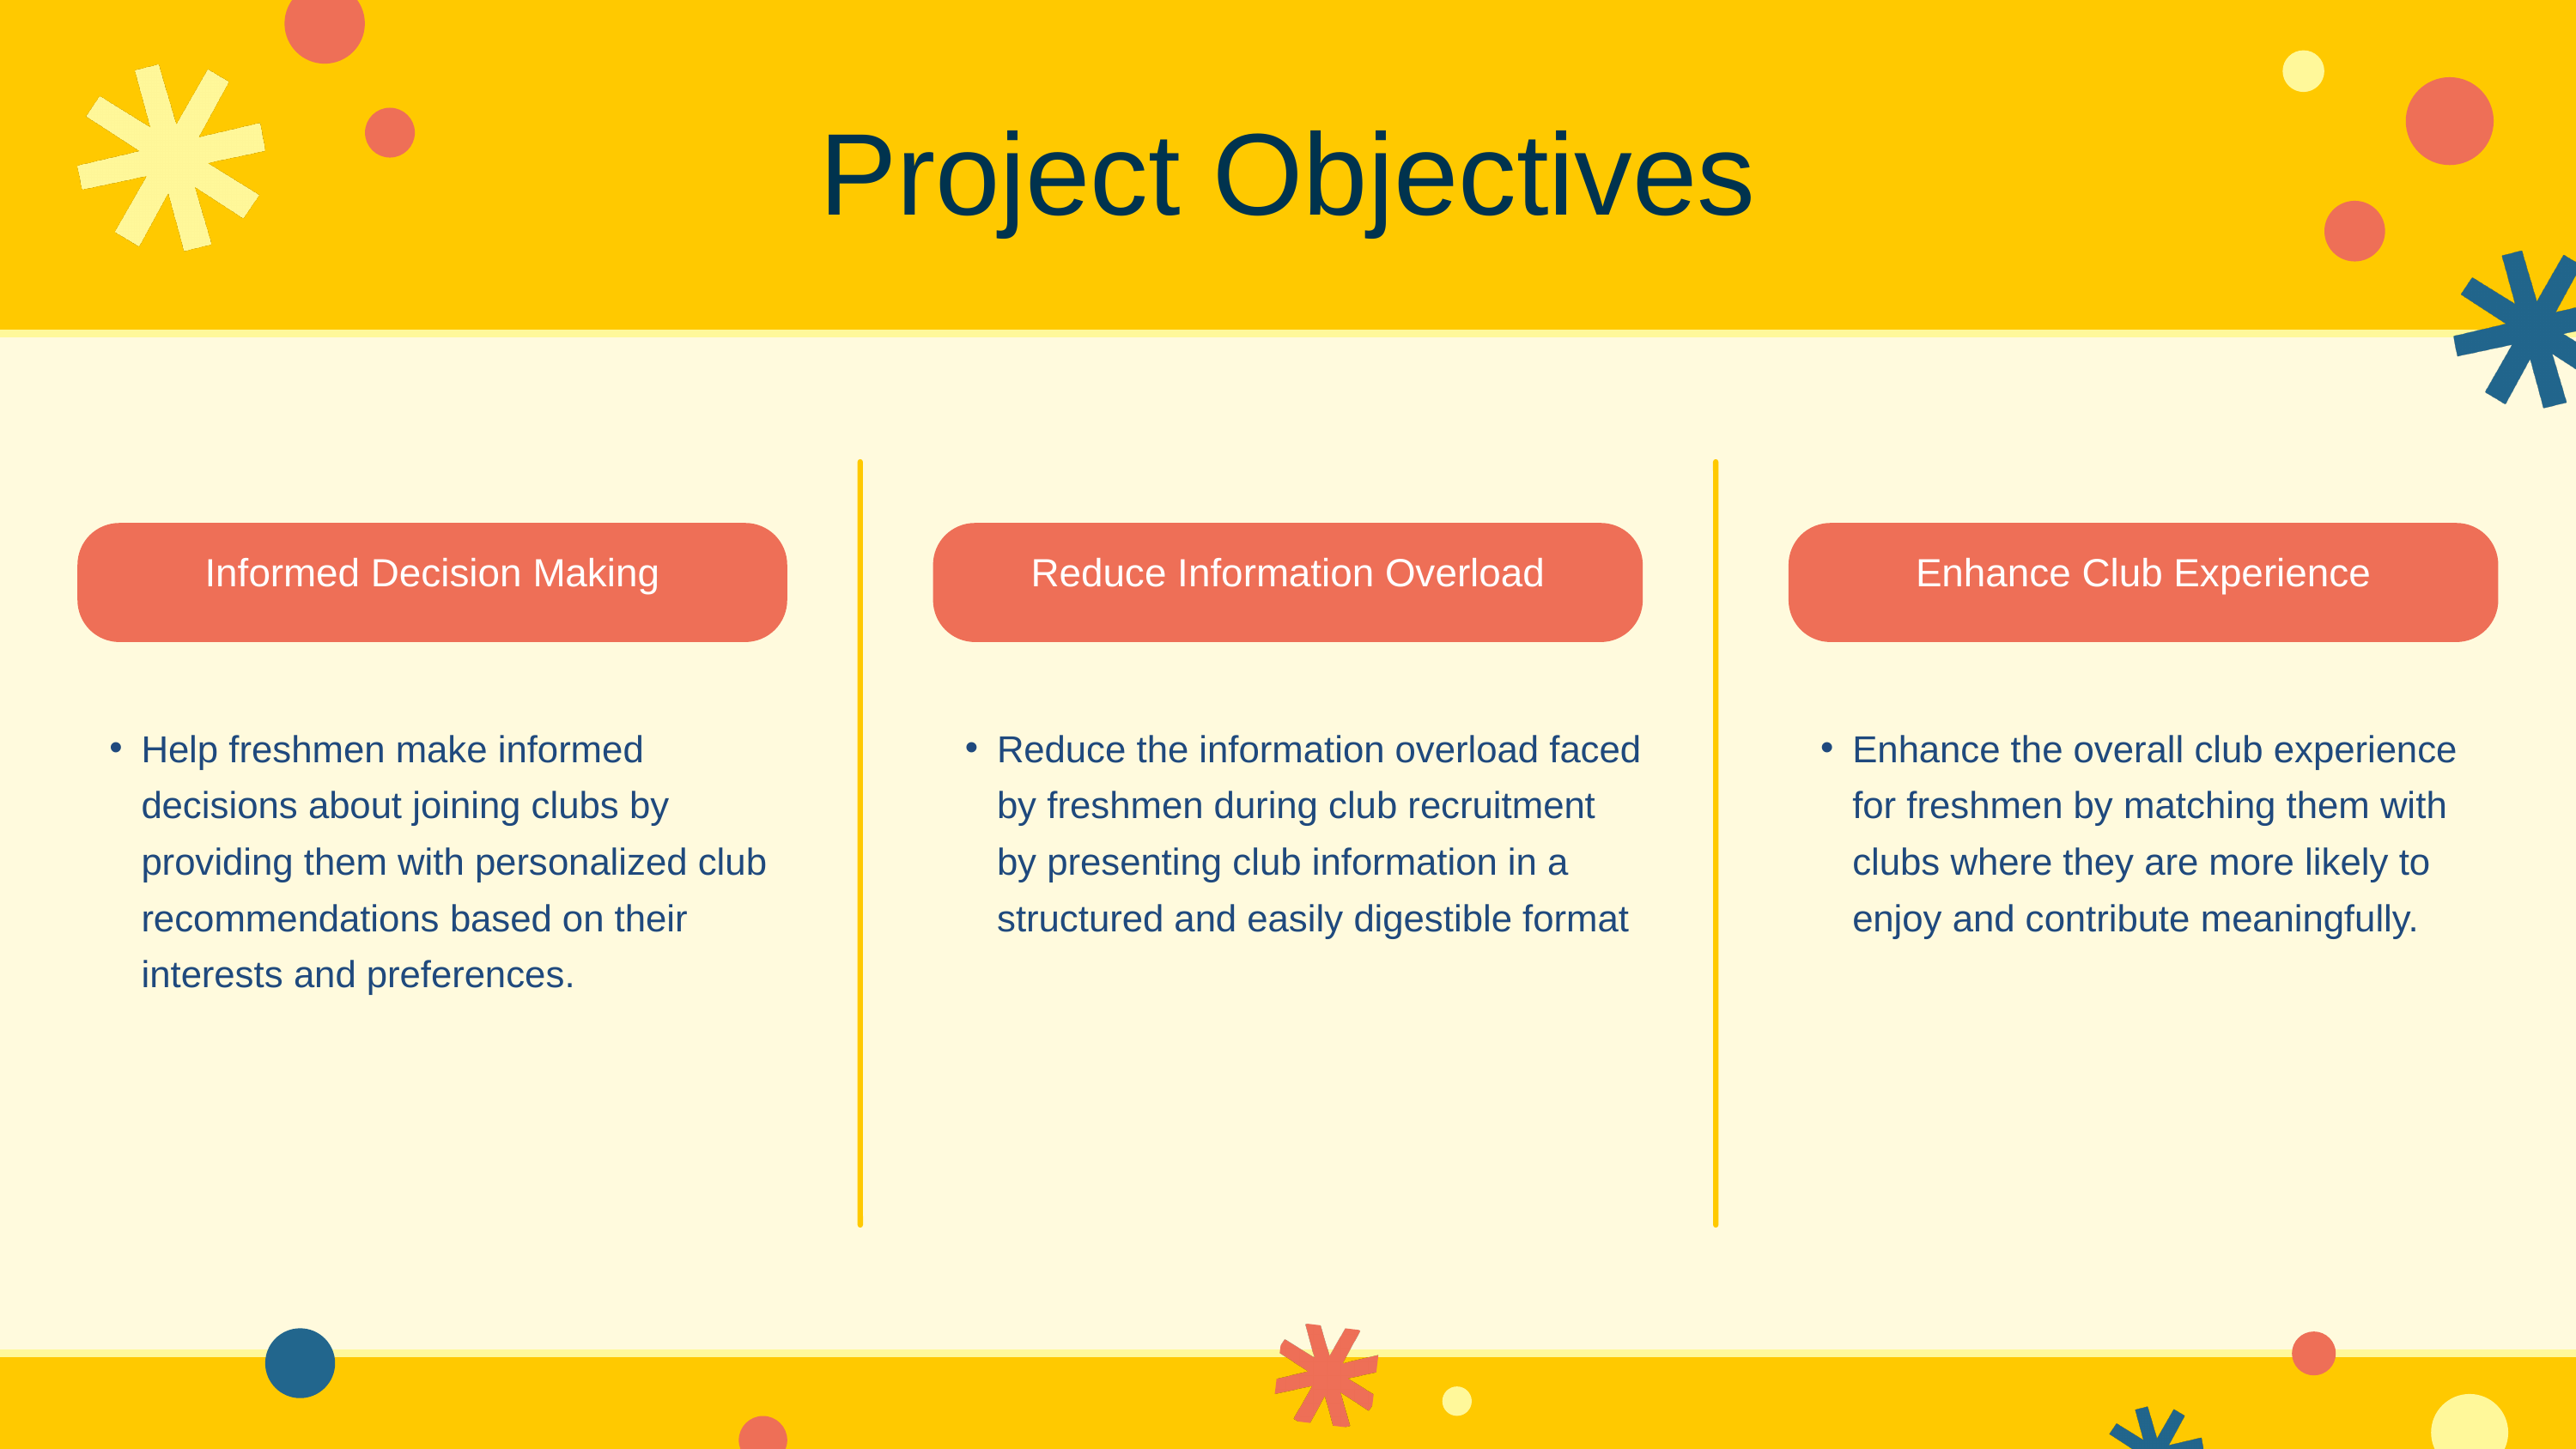

Project Objectives

Informed Decision Making

Reduce Information Overload

Enhance Club Experience

Help freshmen make informed decisions about joining clubs by providing them with personalized club recommendations based on their interests and preferences.

Reduce the information overload faced by freshmen during club recruitment by presenting club information in a structured and easily digestible format
Enhance the overall club experience for freshmen by matching them with clubs where they are more likely to enjoy and contribute meaningfully.